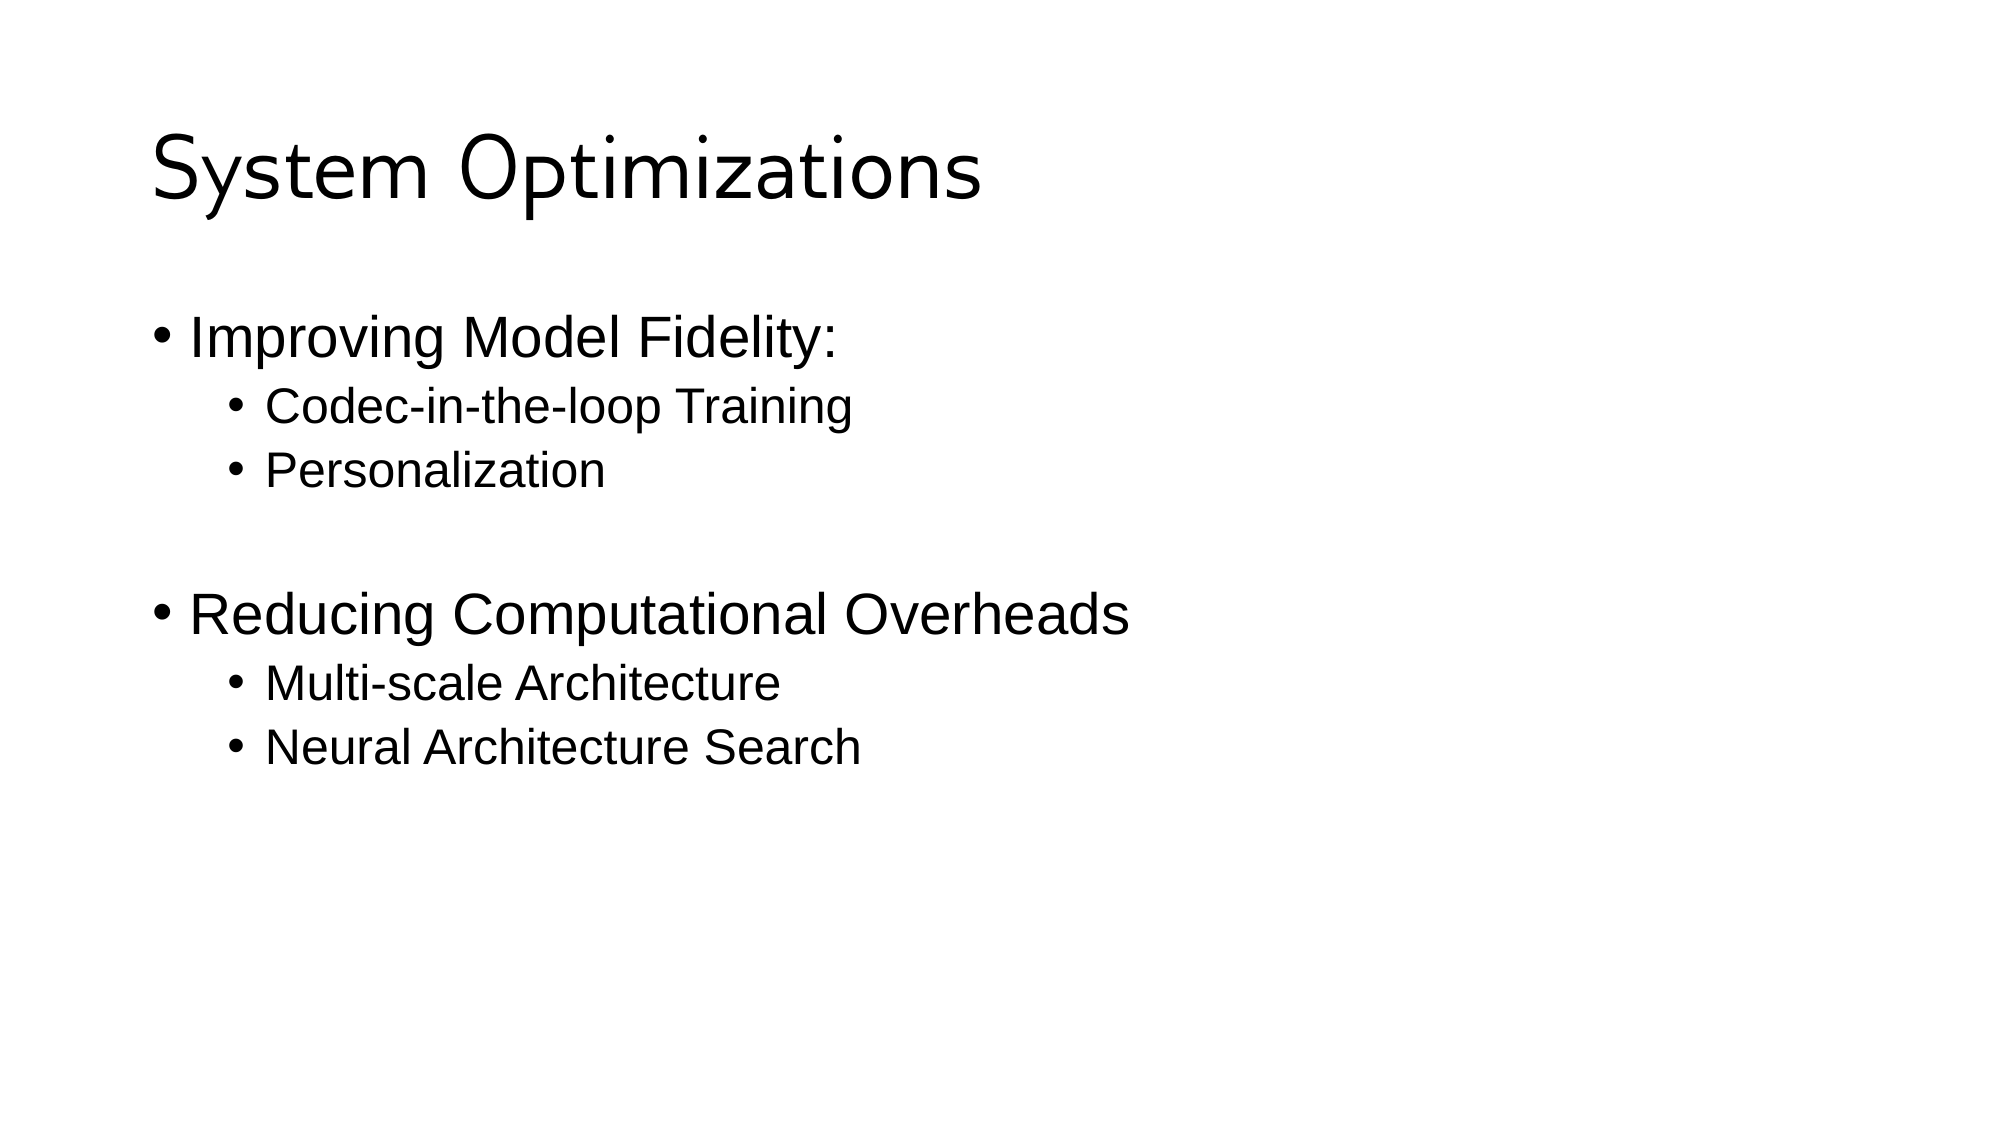

# System Optimizations
Improving Model Fidelity:
Codec-in-the-loop Training
Personalization

Reducing Computational Overheads
Multi-scale Architecture
Neural Architecture Search